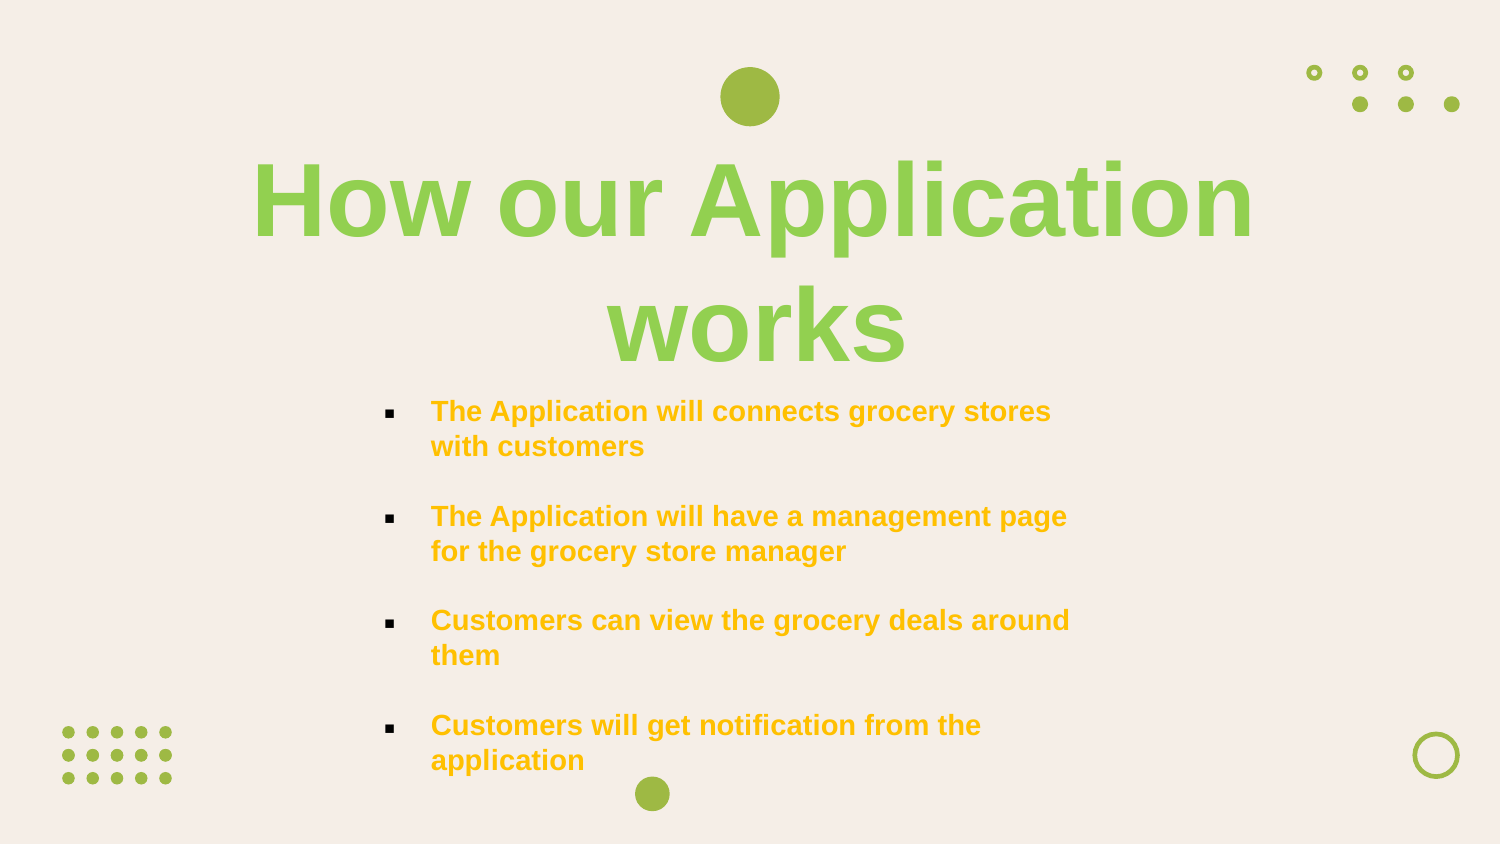

How   our   Application
works
The Application will connects grocery stores with customers

The Application will have a management page for the grocery store manager

Customers can view the grocery deals around them

Customers will get notification from the application